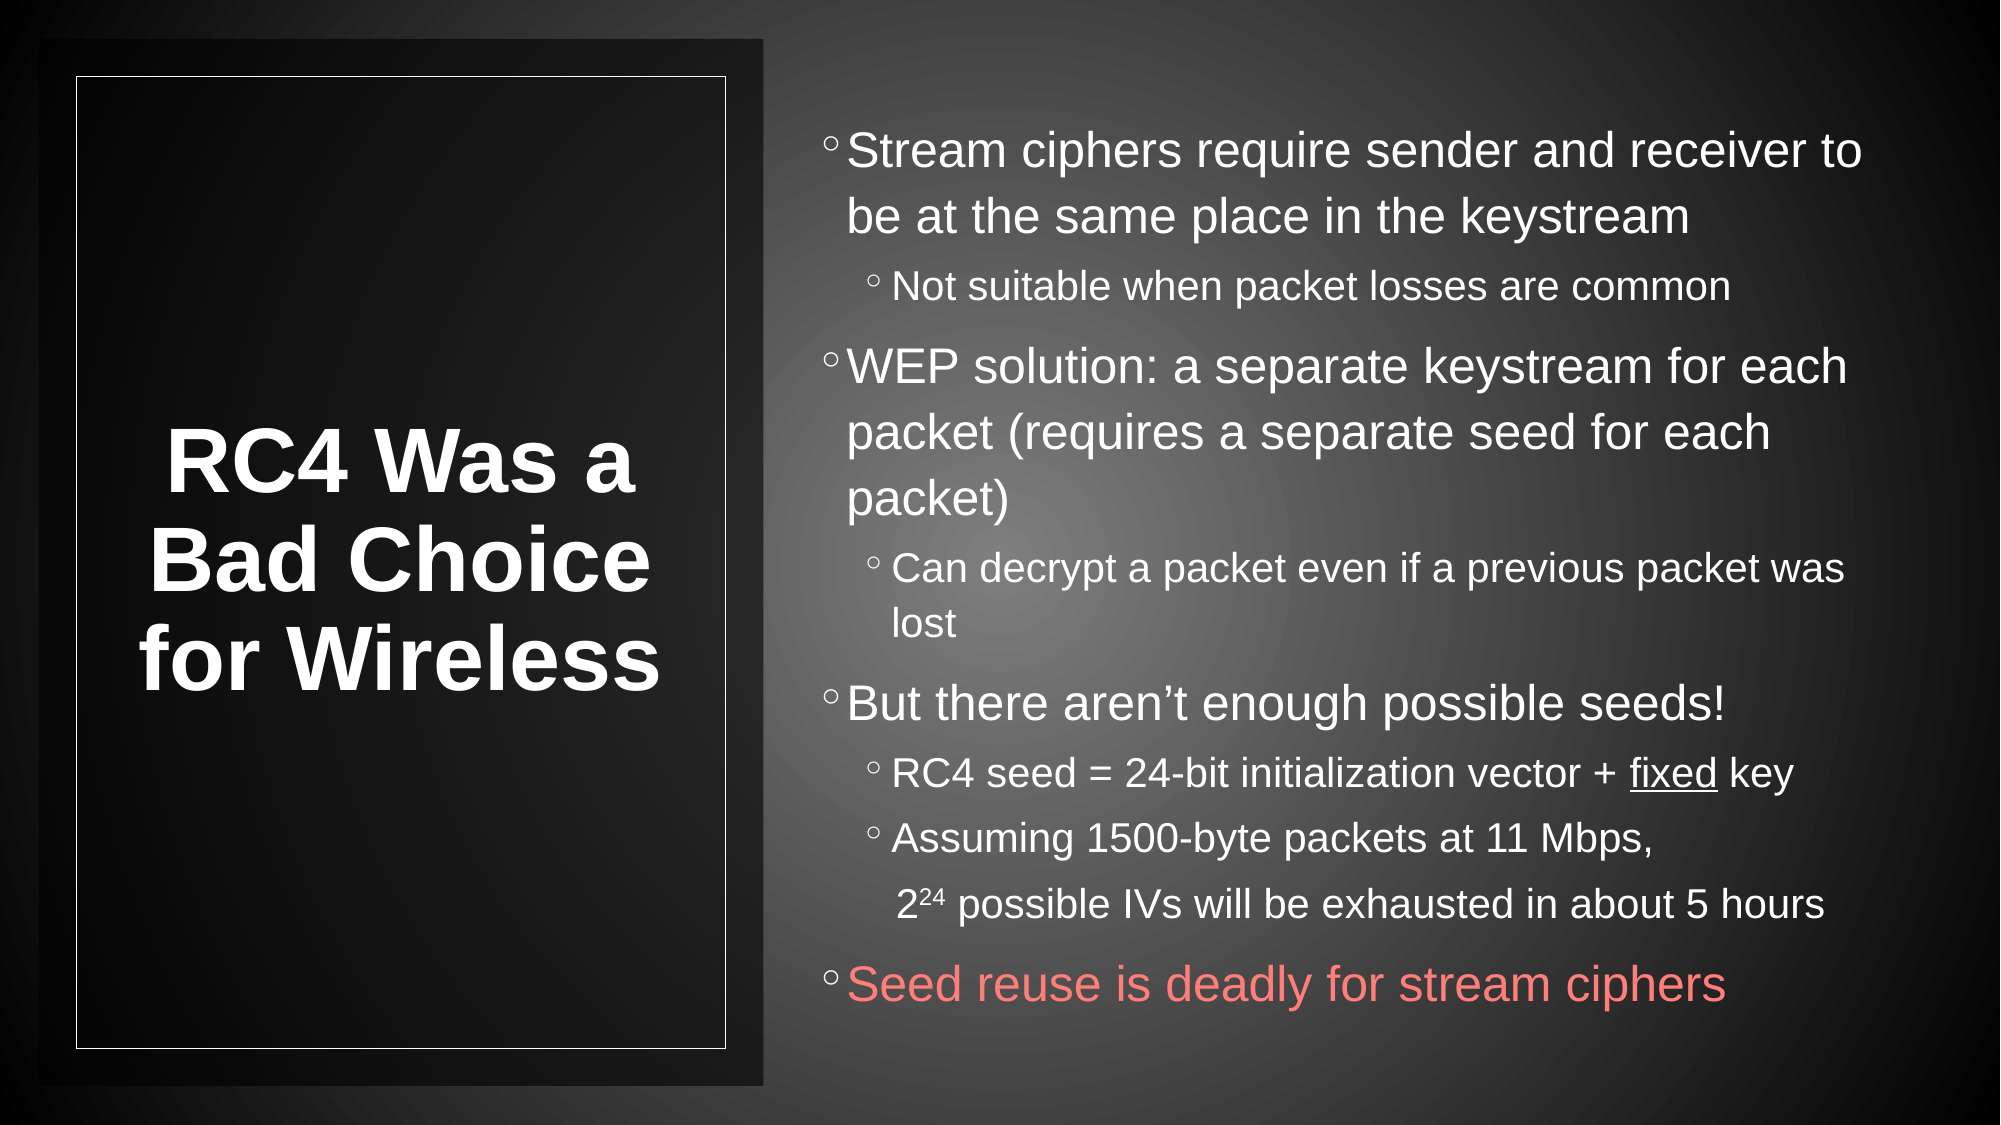

Stream ciphers require sender and receiver to be at the same place in the keystream
Not suitable when packet losses are common
WEP solution: a separate keystream for each packet (requires a separate seed for each packet)
Can decrypt a packet even if a previous packet was lost
But there aren’t enough possible seeds!
RC4 seed = 24-bit initialization vector + fixed key
Assuming 1500-byte packets at 11 Mbps,
   224 possible IVs will be exhausted in about 5 hours
Seed reuse is deadly for stream ciphers
# RC4 Was a Bad Choice for Wireless